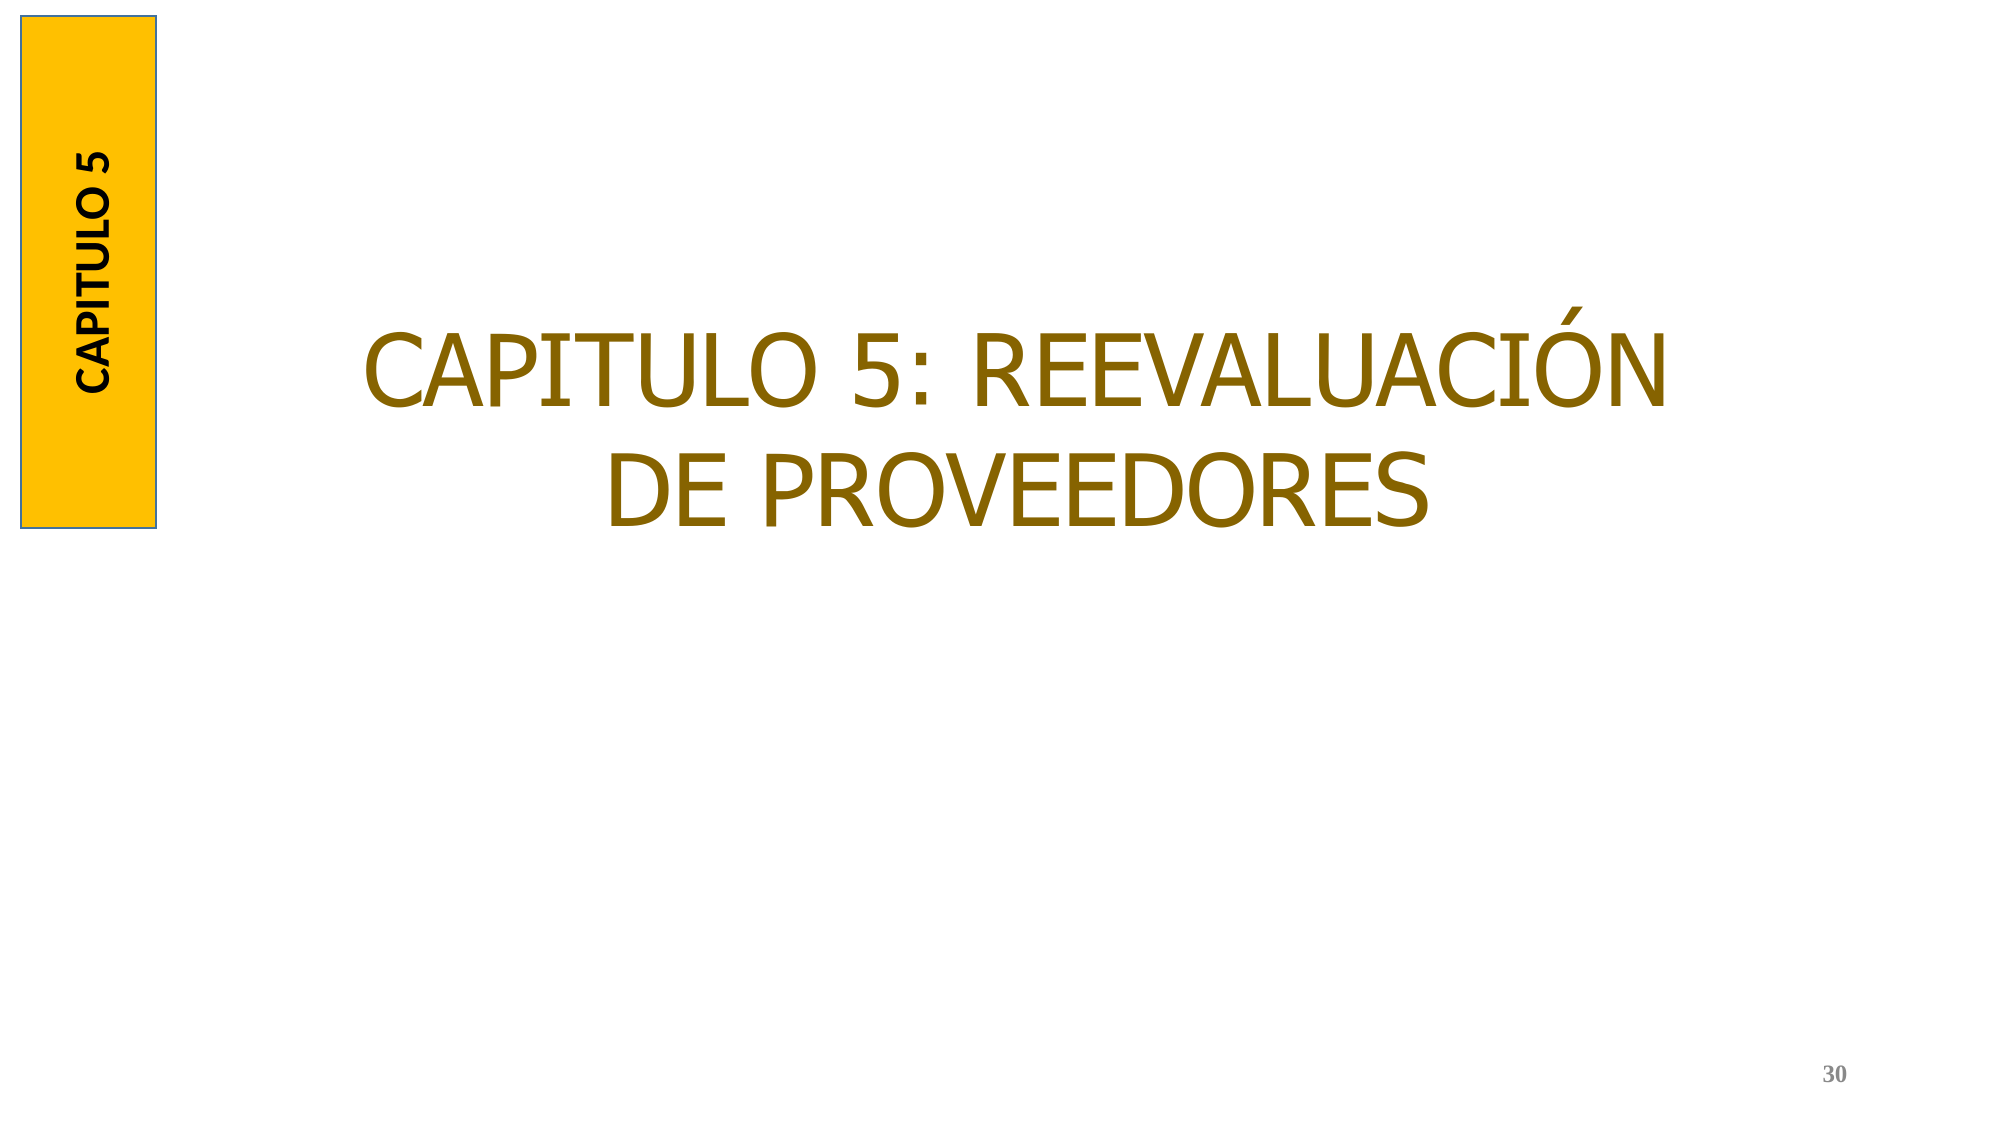

CAPITULO 5
CAPITULO 5: REEVALUACIÓN DE PROVEEDORES
30